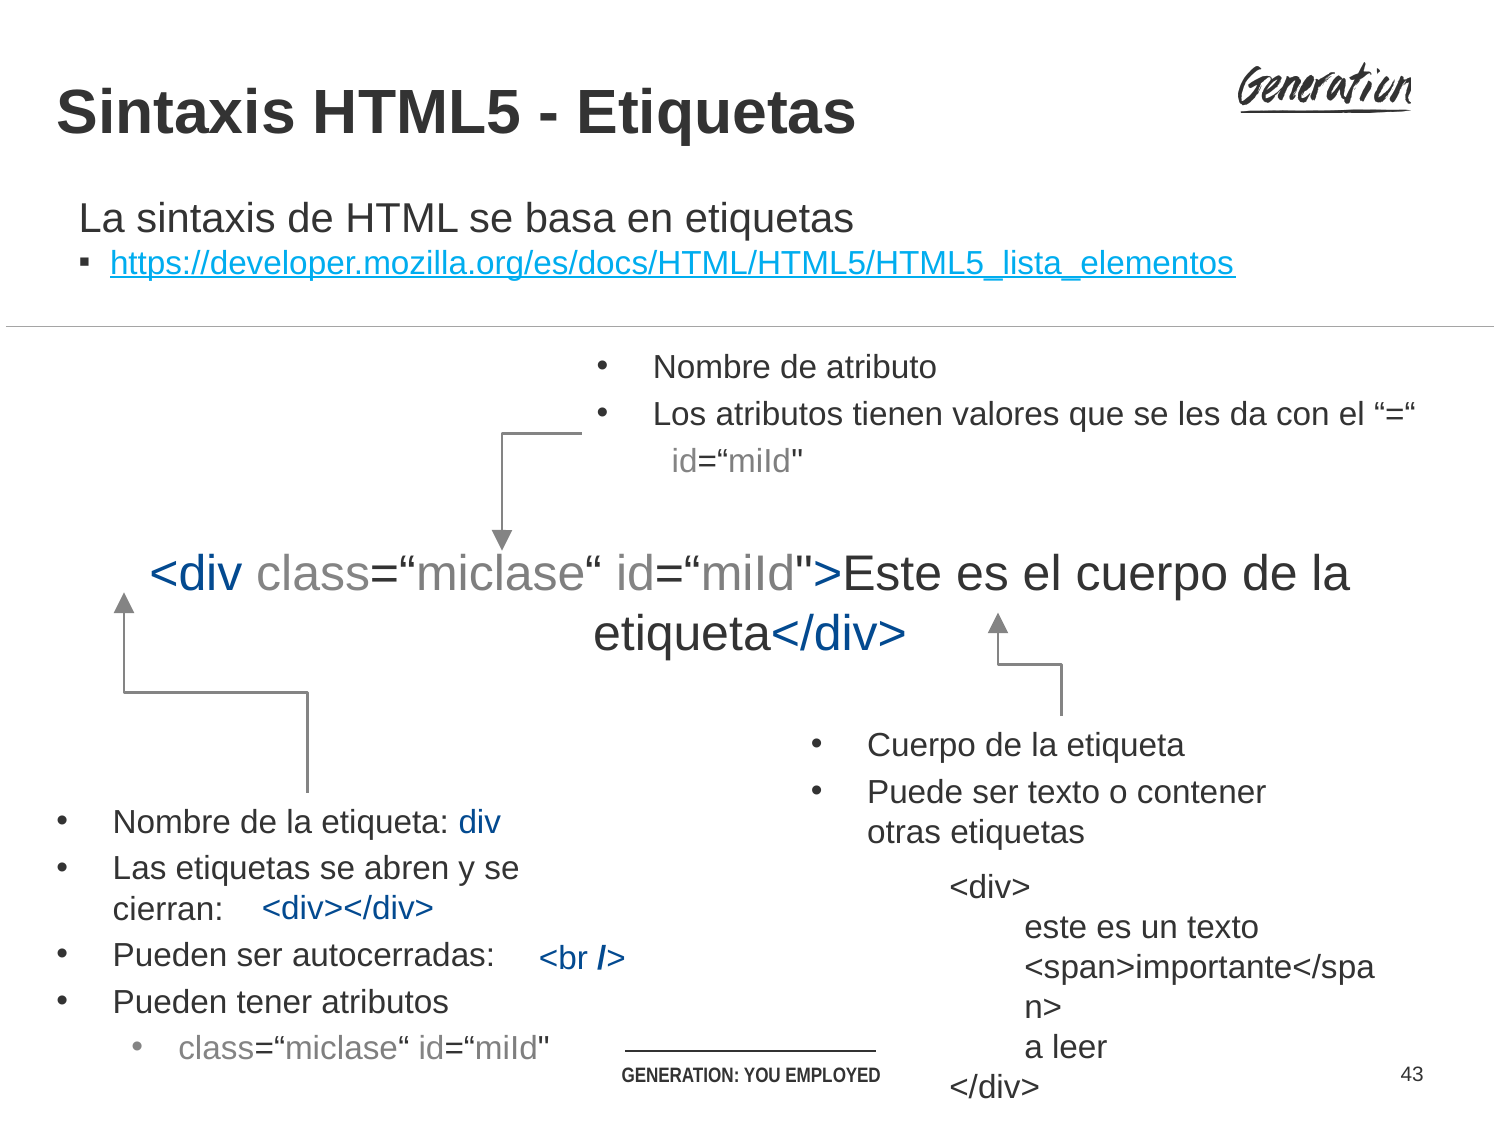

Sintaxis HTML5 - Etiquetas
La sintaxis de HTML se basa en etiquetas
https://developer.mozilla.org/es/docs/HTML/HTML5/HTML5_lista_elementos

Nombre de atributo
Los atributos tienen valores que se les da con el “=“
id=“miId"

<div class=“miclase“ id=“miId">Este es el cuerpo de la etiqueta</div>
Cuerpo de la etiqueta
Puede ser texto o contener otras etiquetas

Nombre de la etiqueta: div
Las etiquetas se abren y se cierran:
Pueden ser autocerradas:
Pueden tener atributos
class=“miclase“ id=“miId"
<div>
este es un texto <span>importante</span>
a leer
</div>
<div></div>
<br />